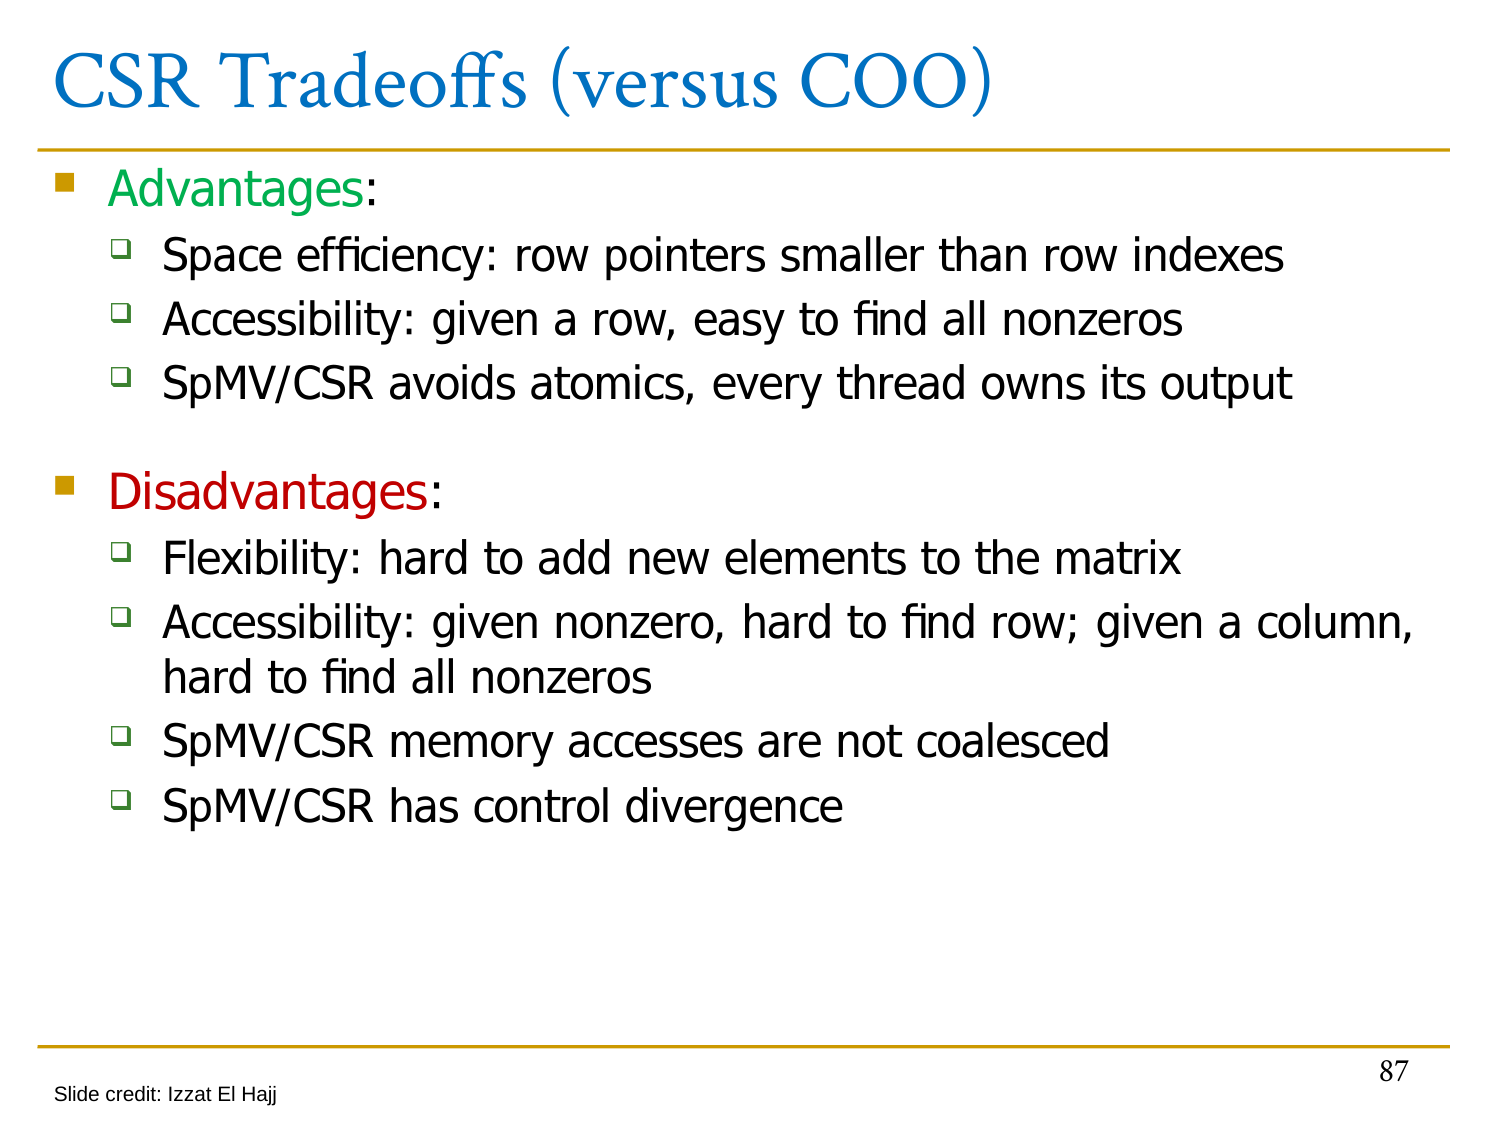

# CSR Tradeoffs (versus COO)
Advantages:
Space efficiency: row pointers smaller than row indexes
Accessibility: given a row, easy to find all nonzeros
SpMV/CSR avoids atomics, every thread owns its output

Disadvantages:
Flexibility: hard to add new elements to the matrix
Accessibility: given nonzero, hard to find row; given a column, hard to find all nonzeros
SpMV/CSR memory accesses are not coalesced
SpMV/CSR has control divergence

87
Slide credit: Izzat El Hajj